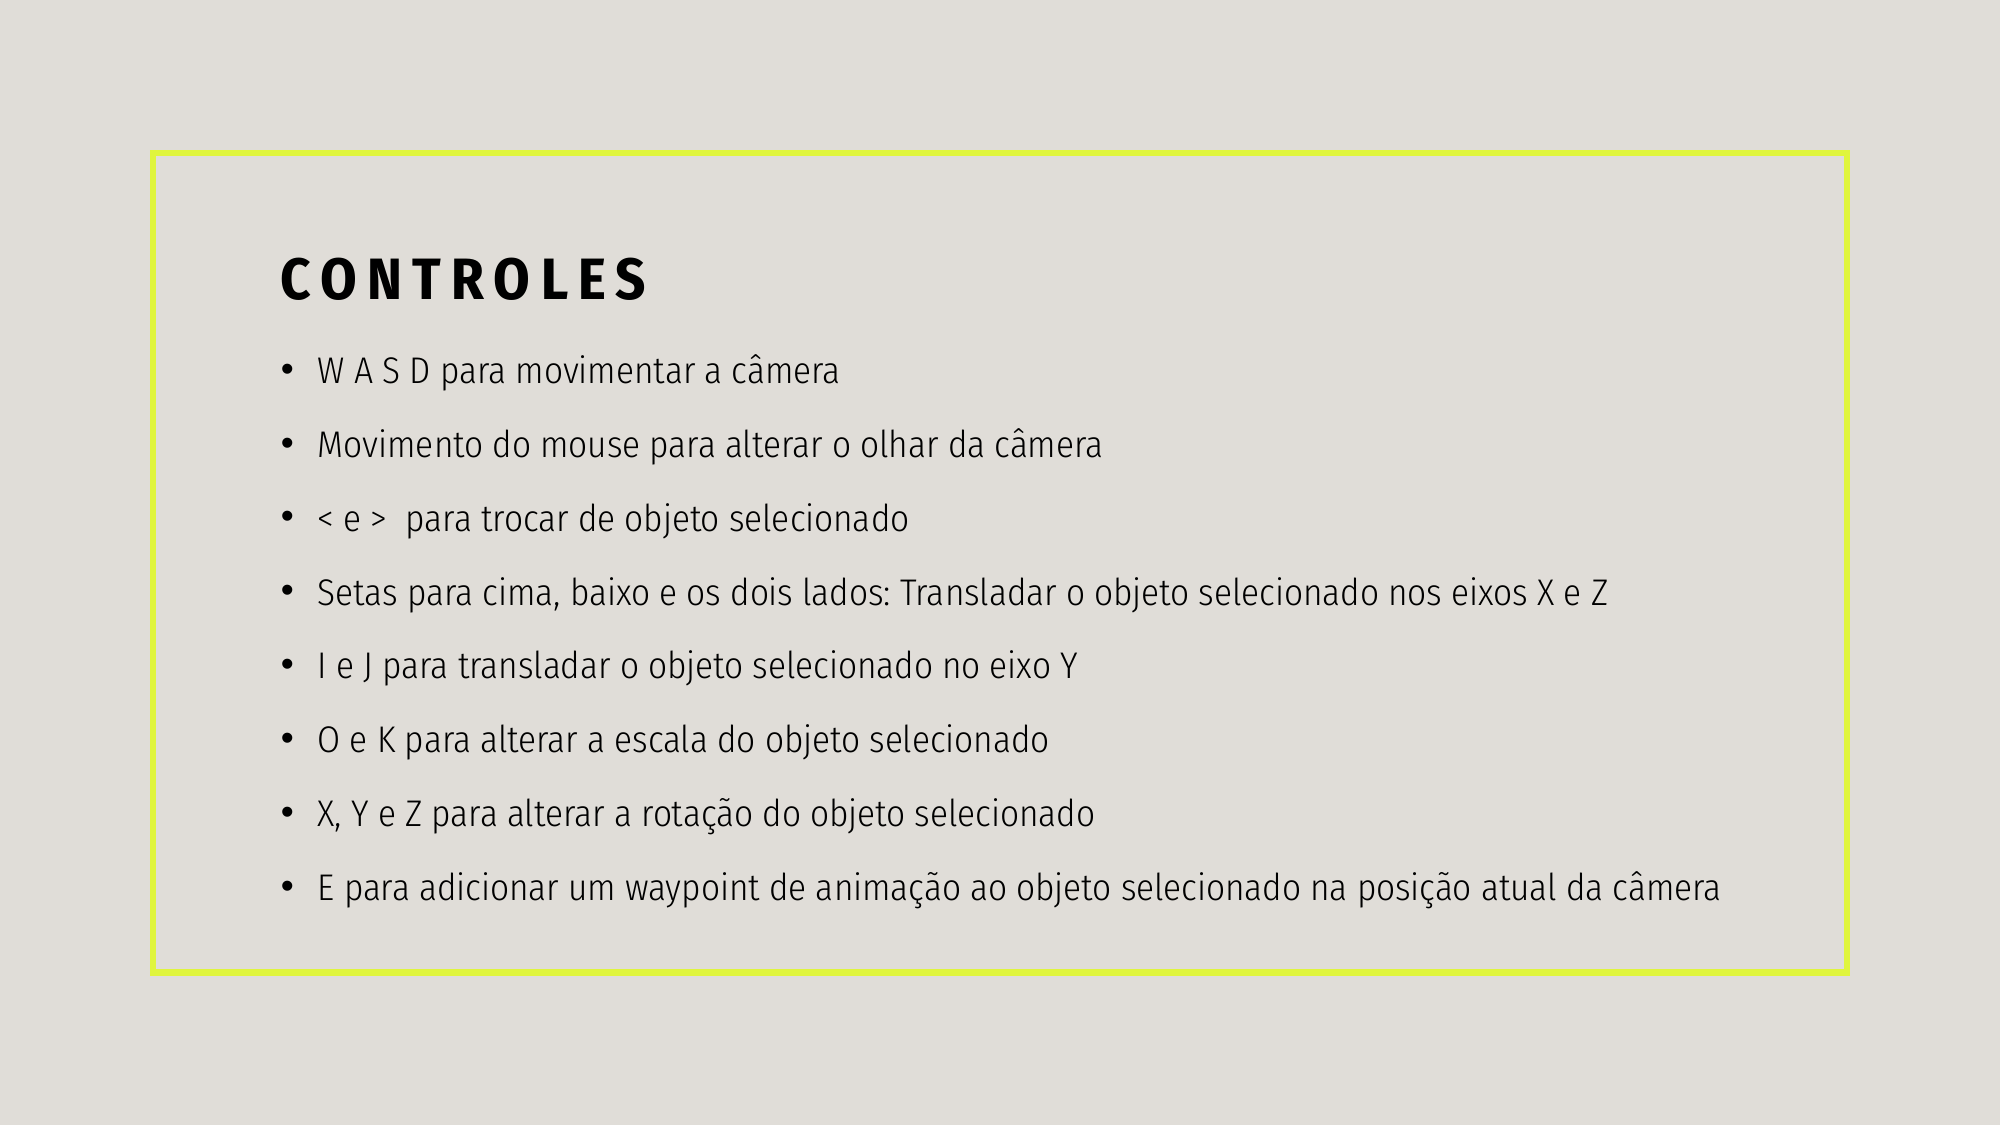

# Controles
W A S D para movimentar a câmera
Movimento do mouse para alterar o olhar da câmera
< e >  para trocar de objeto selecionado
Setas para cima, baixo e os dois lados: Transladar o objeto selecionado nos eixos X e Z
I e J para transladar o objeto selecionado no eixo Y
O e K para alterar a escala do objeto selecionado
X, Y e Z para alterar a rotação do objeto selecionado
E para adicionar um waypoint de animação ao objeto selecionado na posição atual da câmera